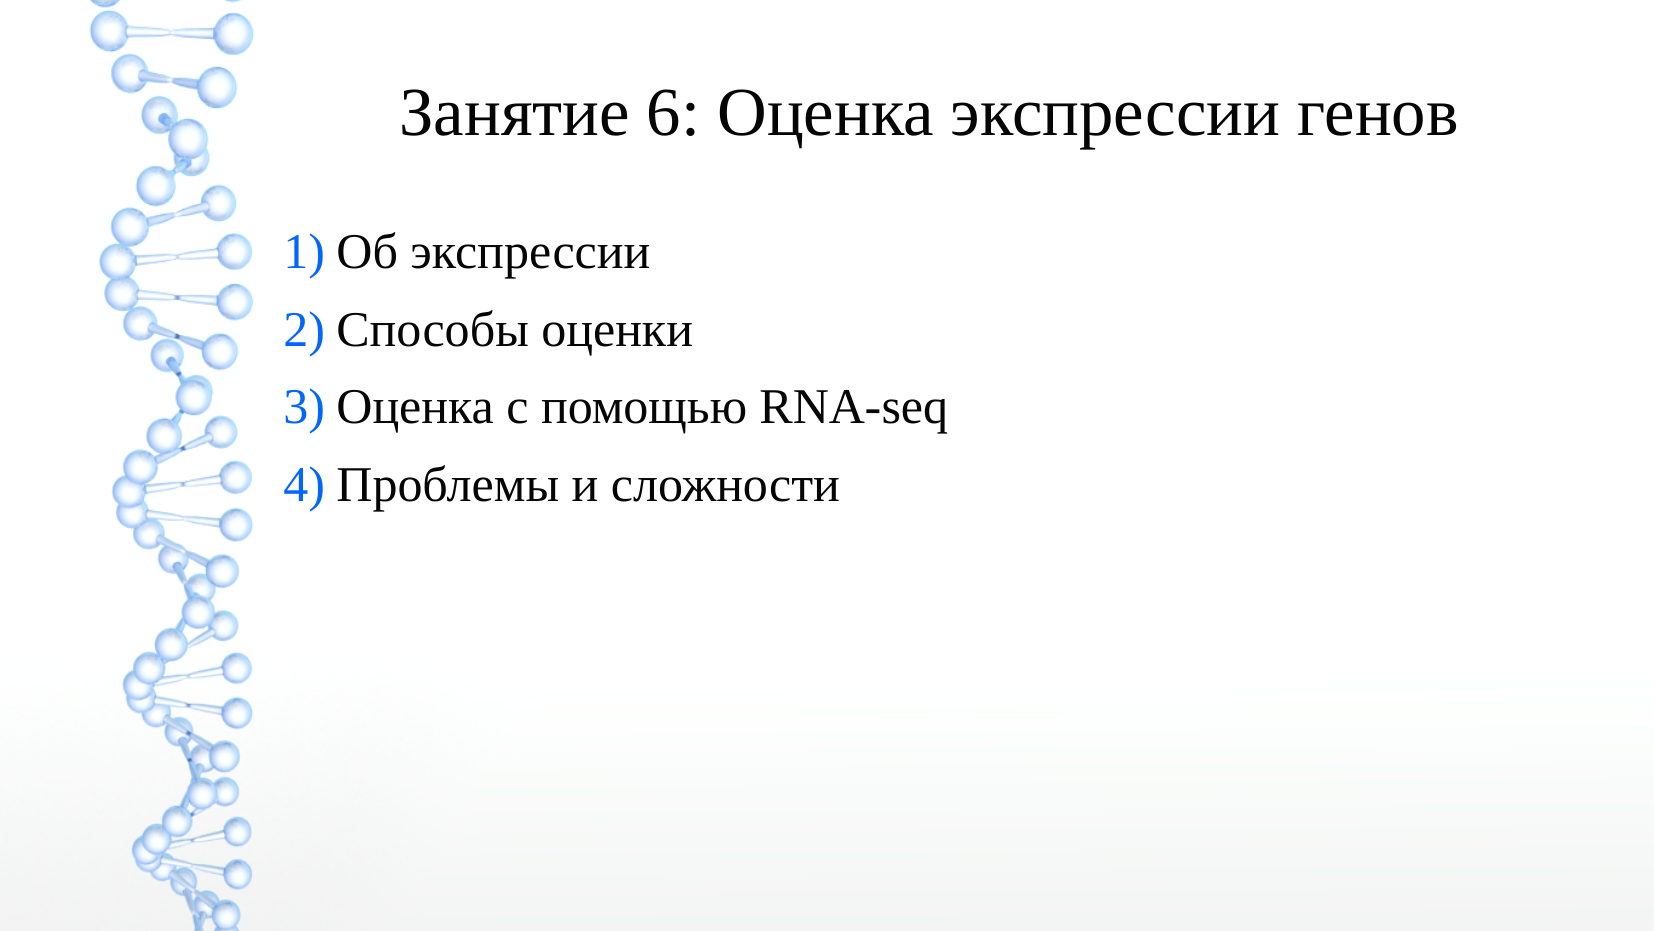

Занятие 6: Оценка экспрессии генов
Об экспрессии
Способы оценки
Оценка с помощью RNA-seq
Проблемы и сложности